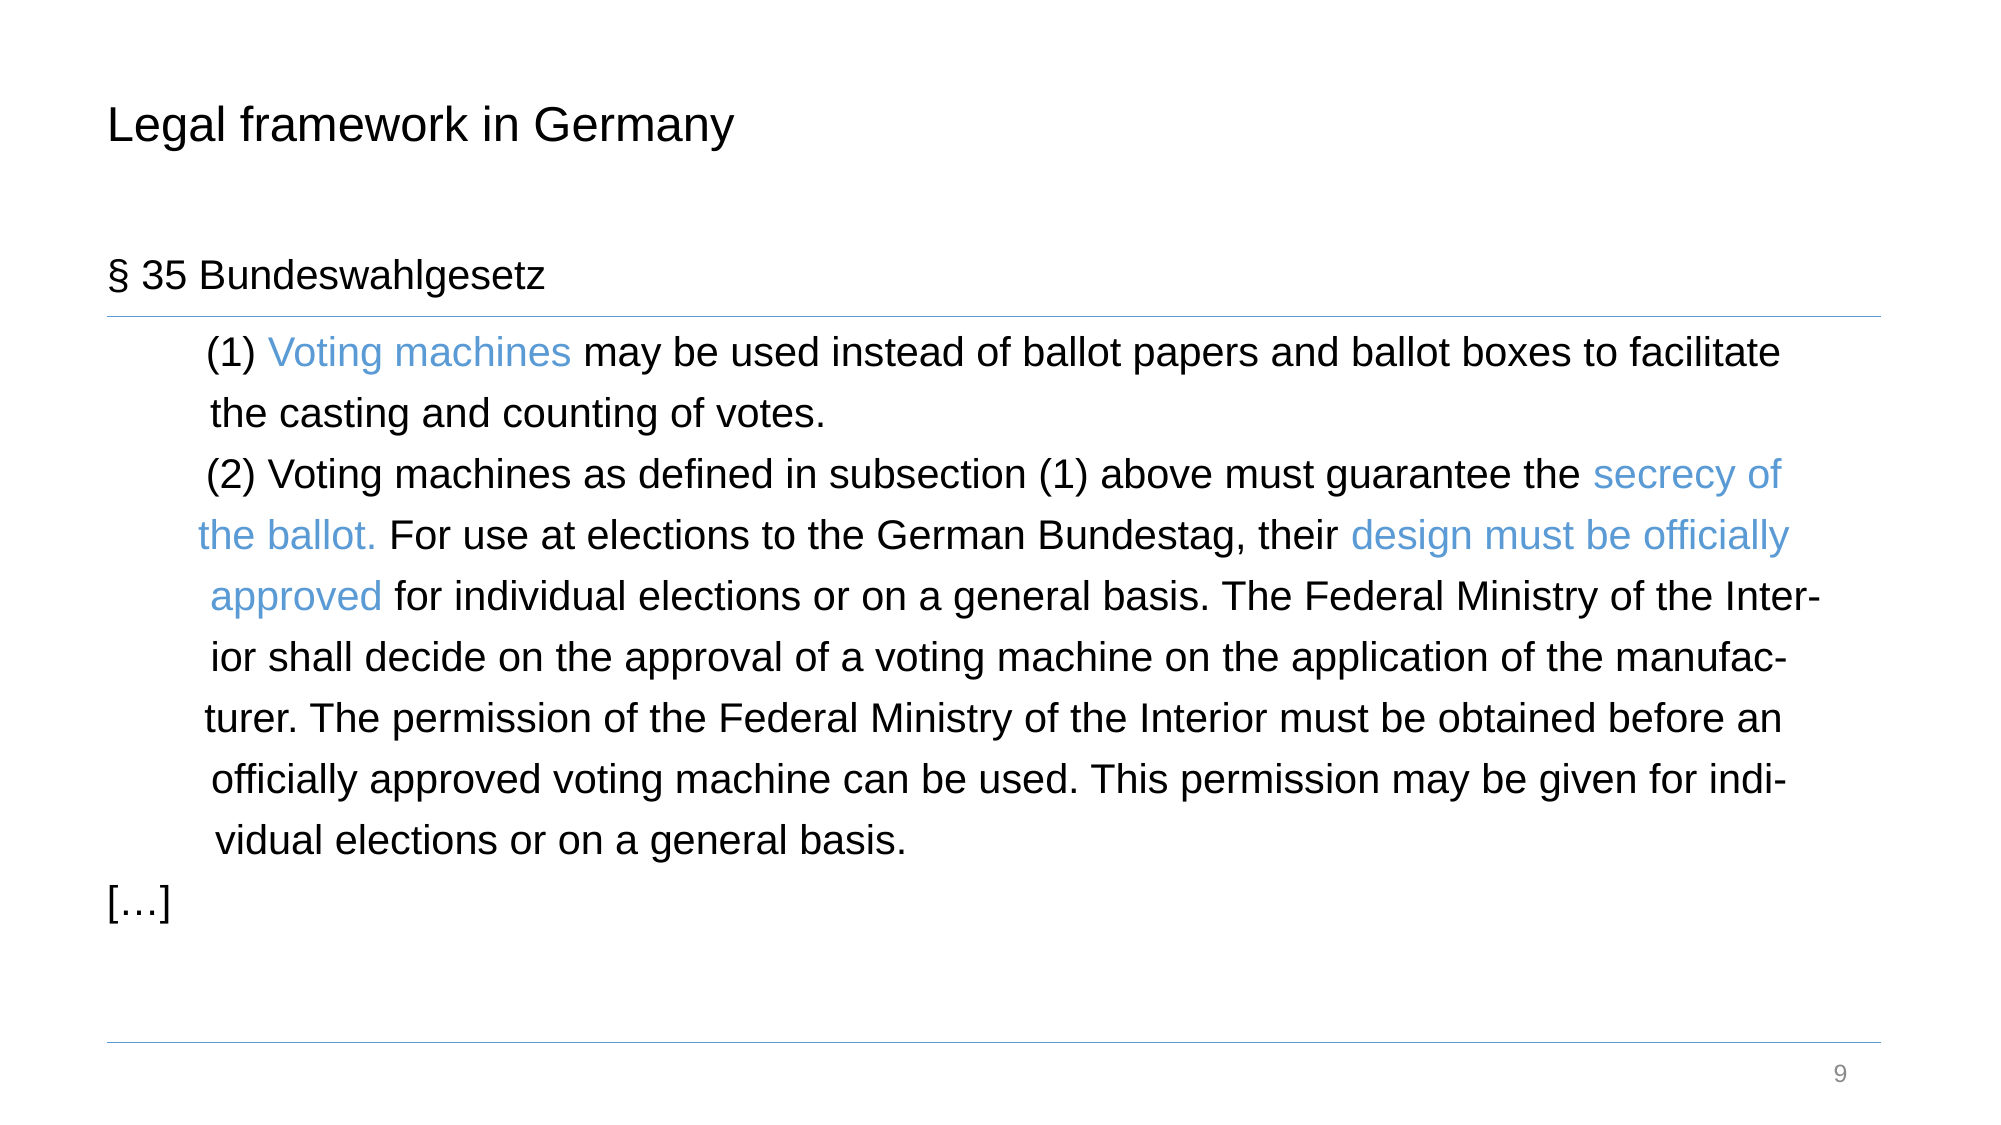

Legal framework in Germany
§ 35 Bundeswahlgesetz
(1) Voting machines may be used instead of ballot papers and ballot boxes to facilitate
         the casting and counting of votes.
(2) Voting machines as defined in subsection (1) above must guarantee the secrecy of
the ballot. For use at elections to the German Bundestag, their design must be officially
         approved for individual elections or on a general basis. The Federal Ministry of the Inter-
ior shall decide on the approval of a voting machine on the application of the manufac-
turer. The permission of the Federal Ministry of the Interior must be obtained before an
officially approved voting machine can be used. This permission may be given for indi-
	     vidual elections or on a general basis.
[…]

9